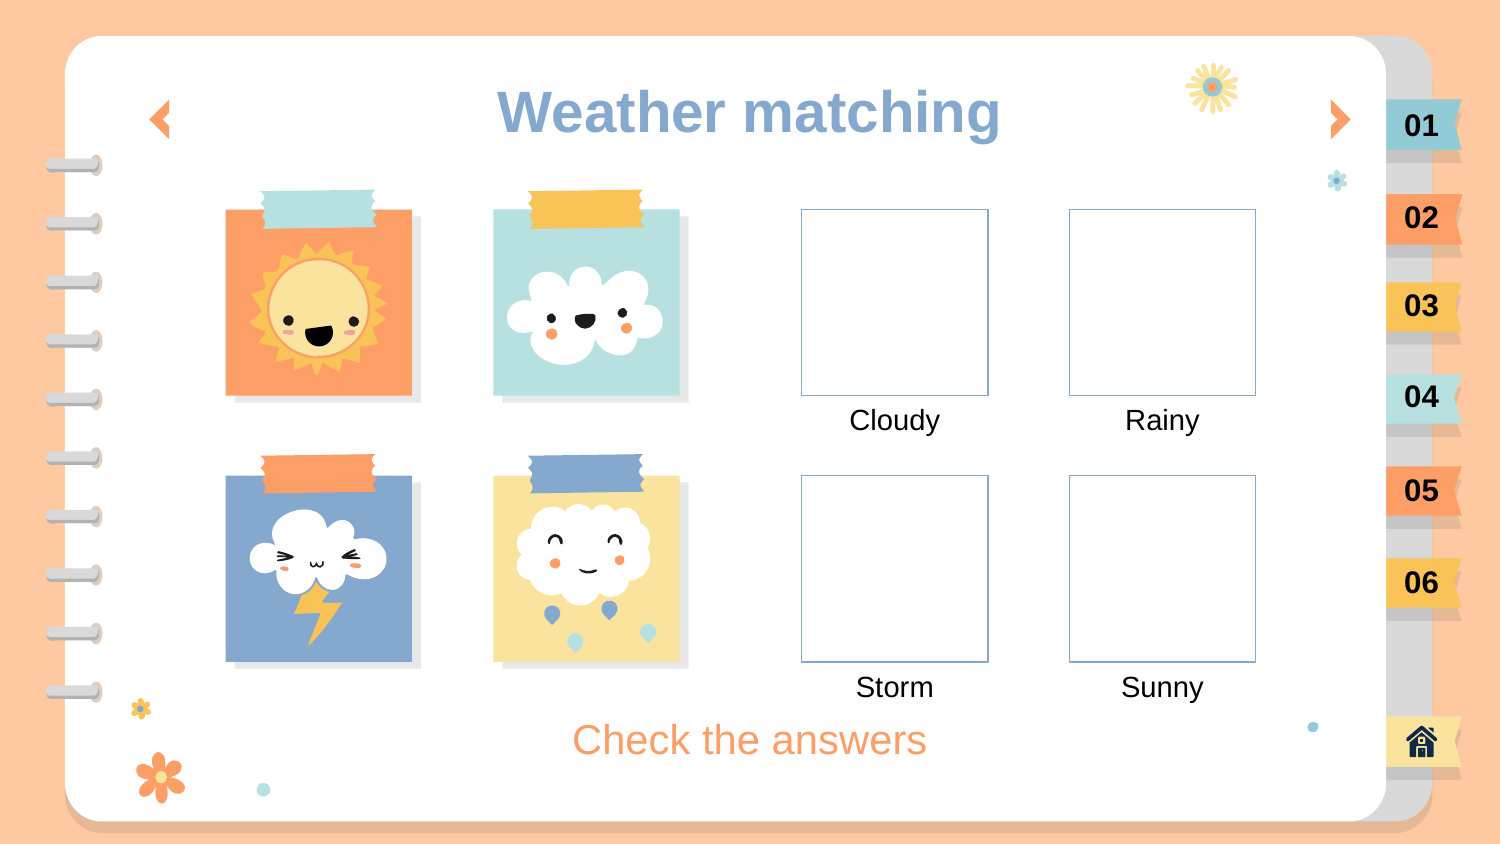

# Weather matching
01

02

03
04
Cloudy
Rainy

05

06
Storm
Sunny
Check the answers